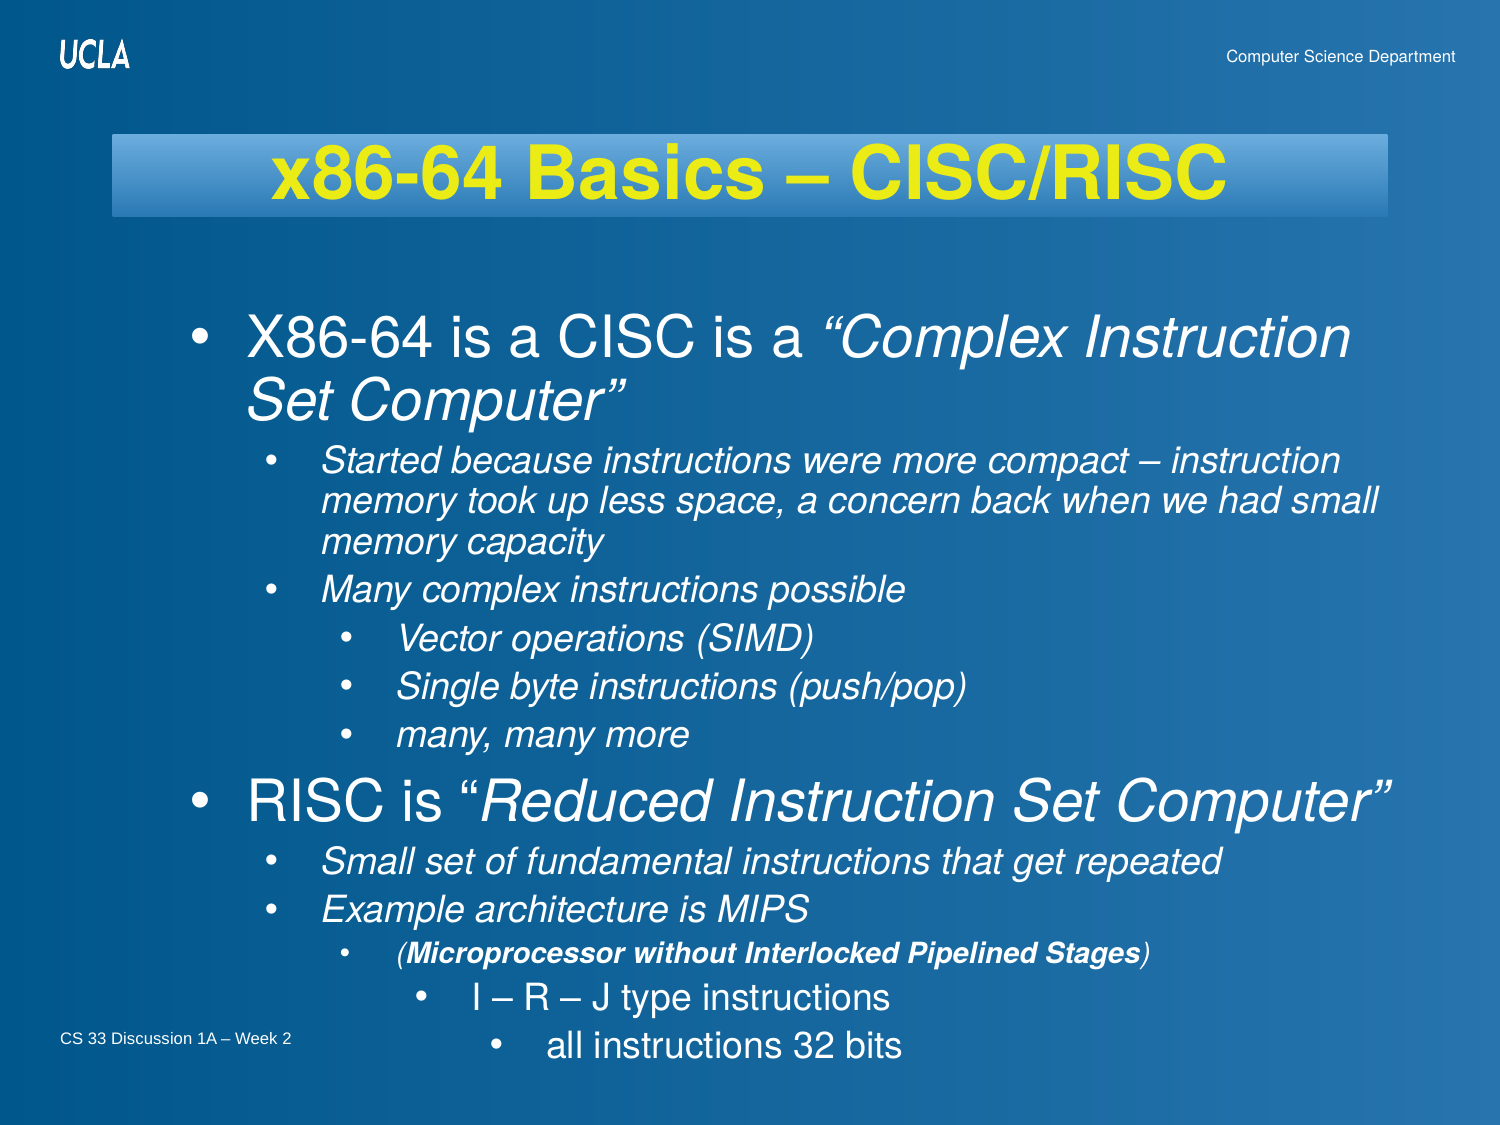

# x86-64 Basics – CISC/RISC
X86-64 is a CISC is a “Complex Instruction Set Computer”
Started because instructions were more compact – instruction memory took up less space, a concern back when we had small memory capacity
Many complex instructions possible
Vector operations (SIMD)
Single byte instructions (push/pop)
many, many more
RISC is “Reduced Instruction Set Computer”
Small set of fundamental instructions that get repeated
Example architecture is MIPS
(Microprocessor without Interlocked Pipelined Stages)
I – R – J type instructions
all instructions 32 bits